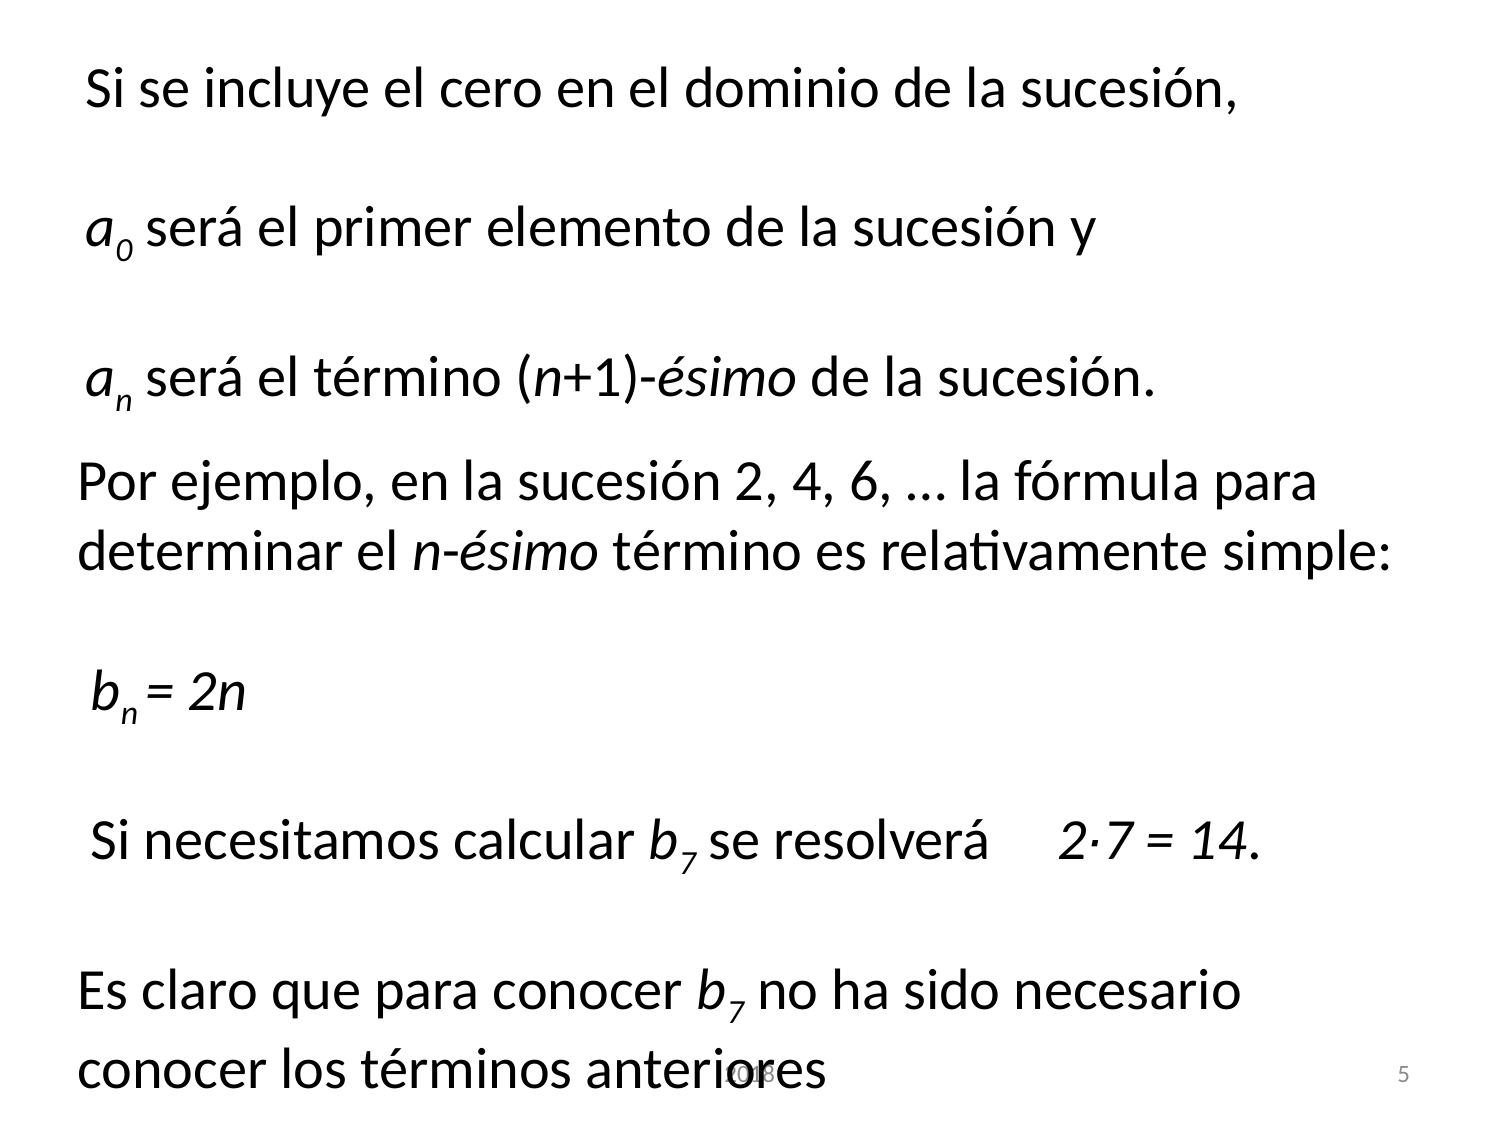

Si se incluye el cero en el dominio de la sucesión,

a0 será el primer elemento de la sucesión y

an será el término (n+1)-ésimo de la sucesión.
Por ejemplo, en la sucesión 2, 4, 6, … la fórmula para determinar el n-ésimo término es relativamente simple:

 bn = 2n

 Si necesitamos calcular b7 se resolverá     2∙7 = 14.

Es claro que para conocer b7 no ha sido necesario conocer los términos anteriores
2018
5